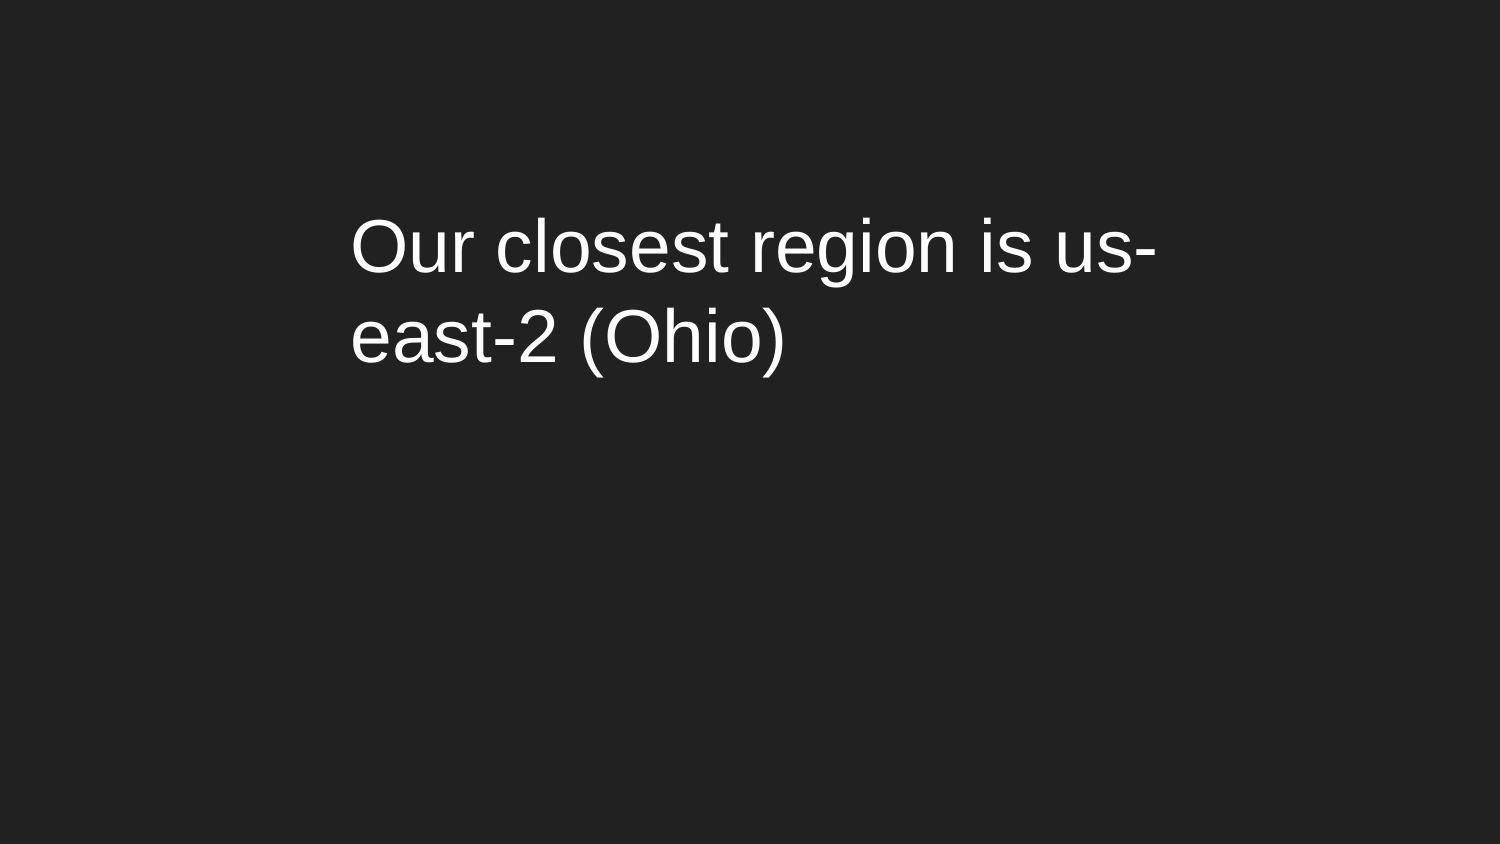

# Our closest region is us-east-2 (Ohio)